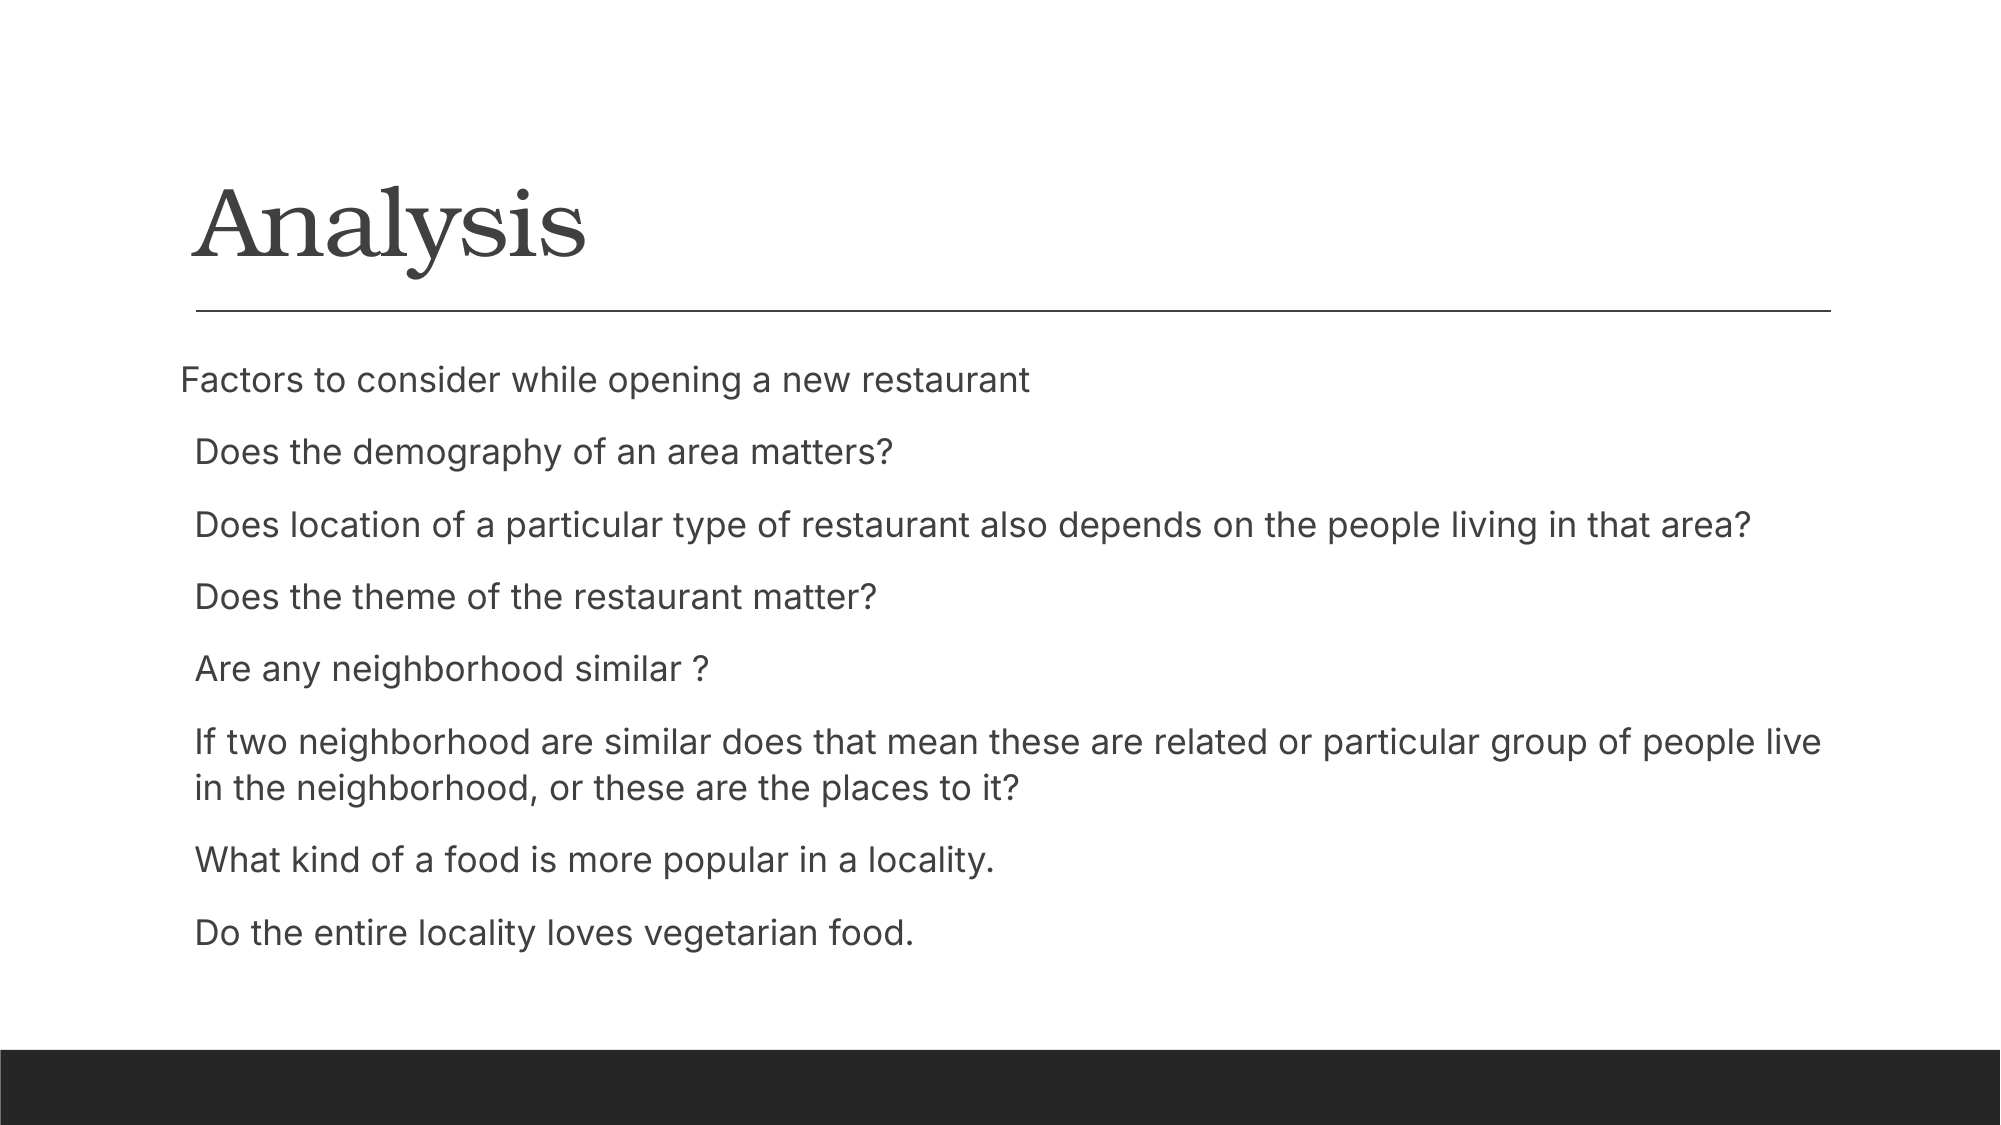

# Analysis
Factors to consider while opening a new restaurant
Does the demography of an area matters?
Does location of a particular type of restaurant also depends on the people living in that area?
Does the theme of the restaurant matter?
Are any neighborhood similar ?
If two neighborhood are similar does that mean these are related or particular group of people live in the neighborhood, or these are the places to it?
What kind of a food is more popular in a locality.
Do the entire locality loves vegetarian food.